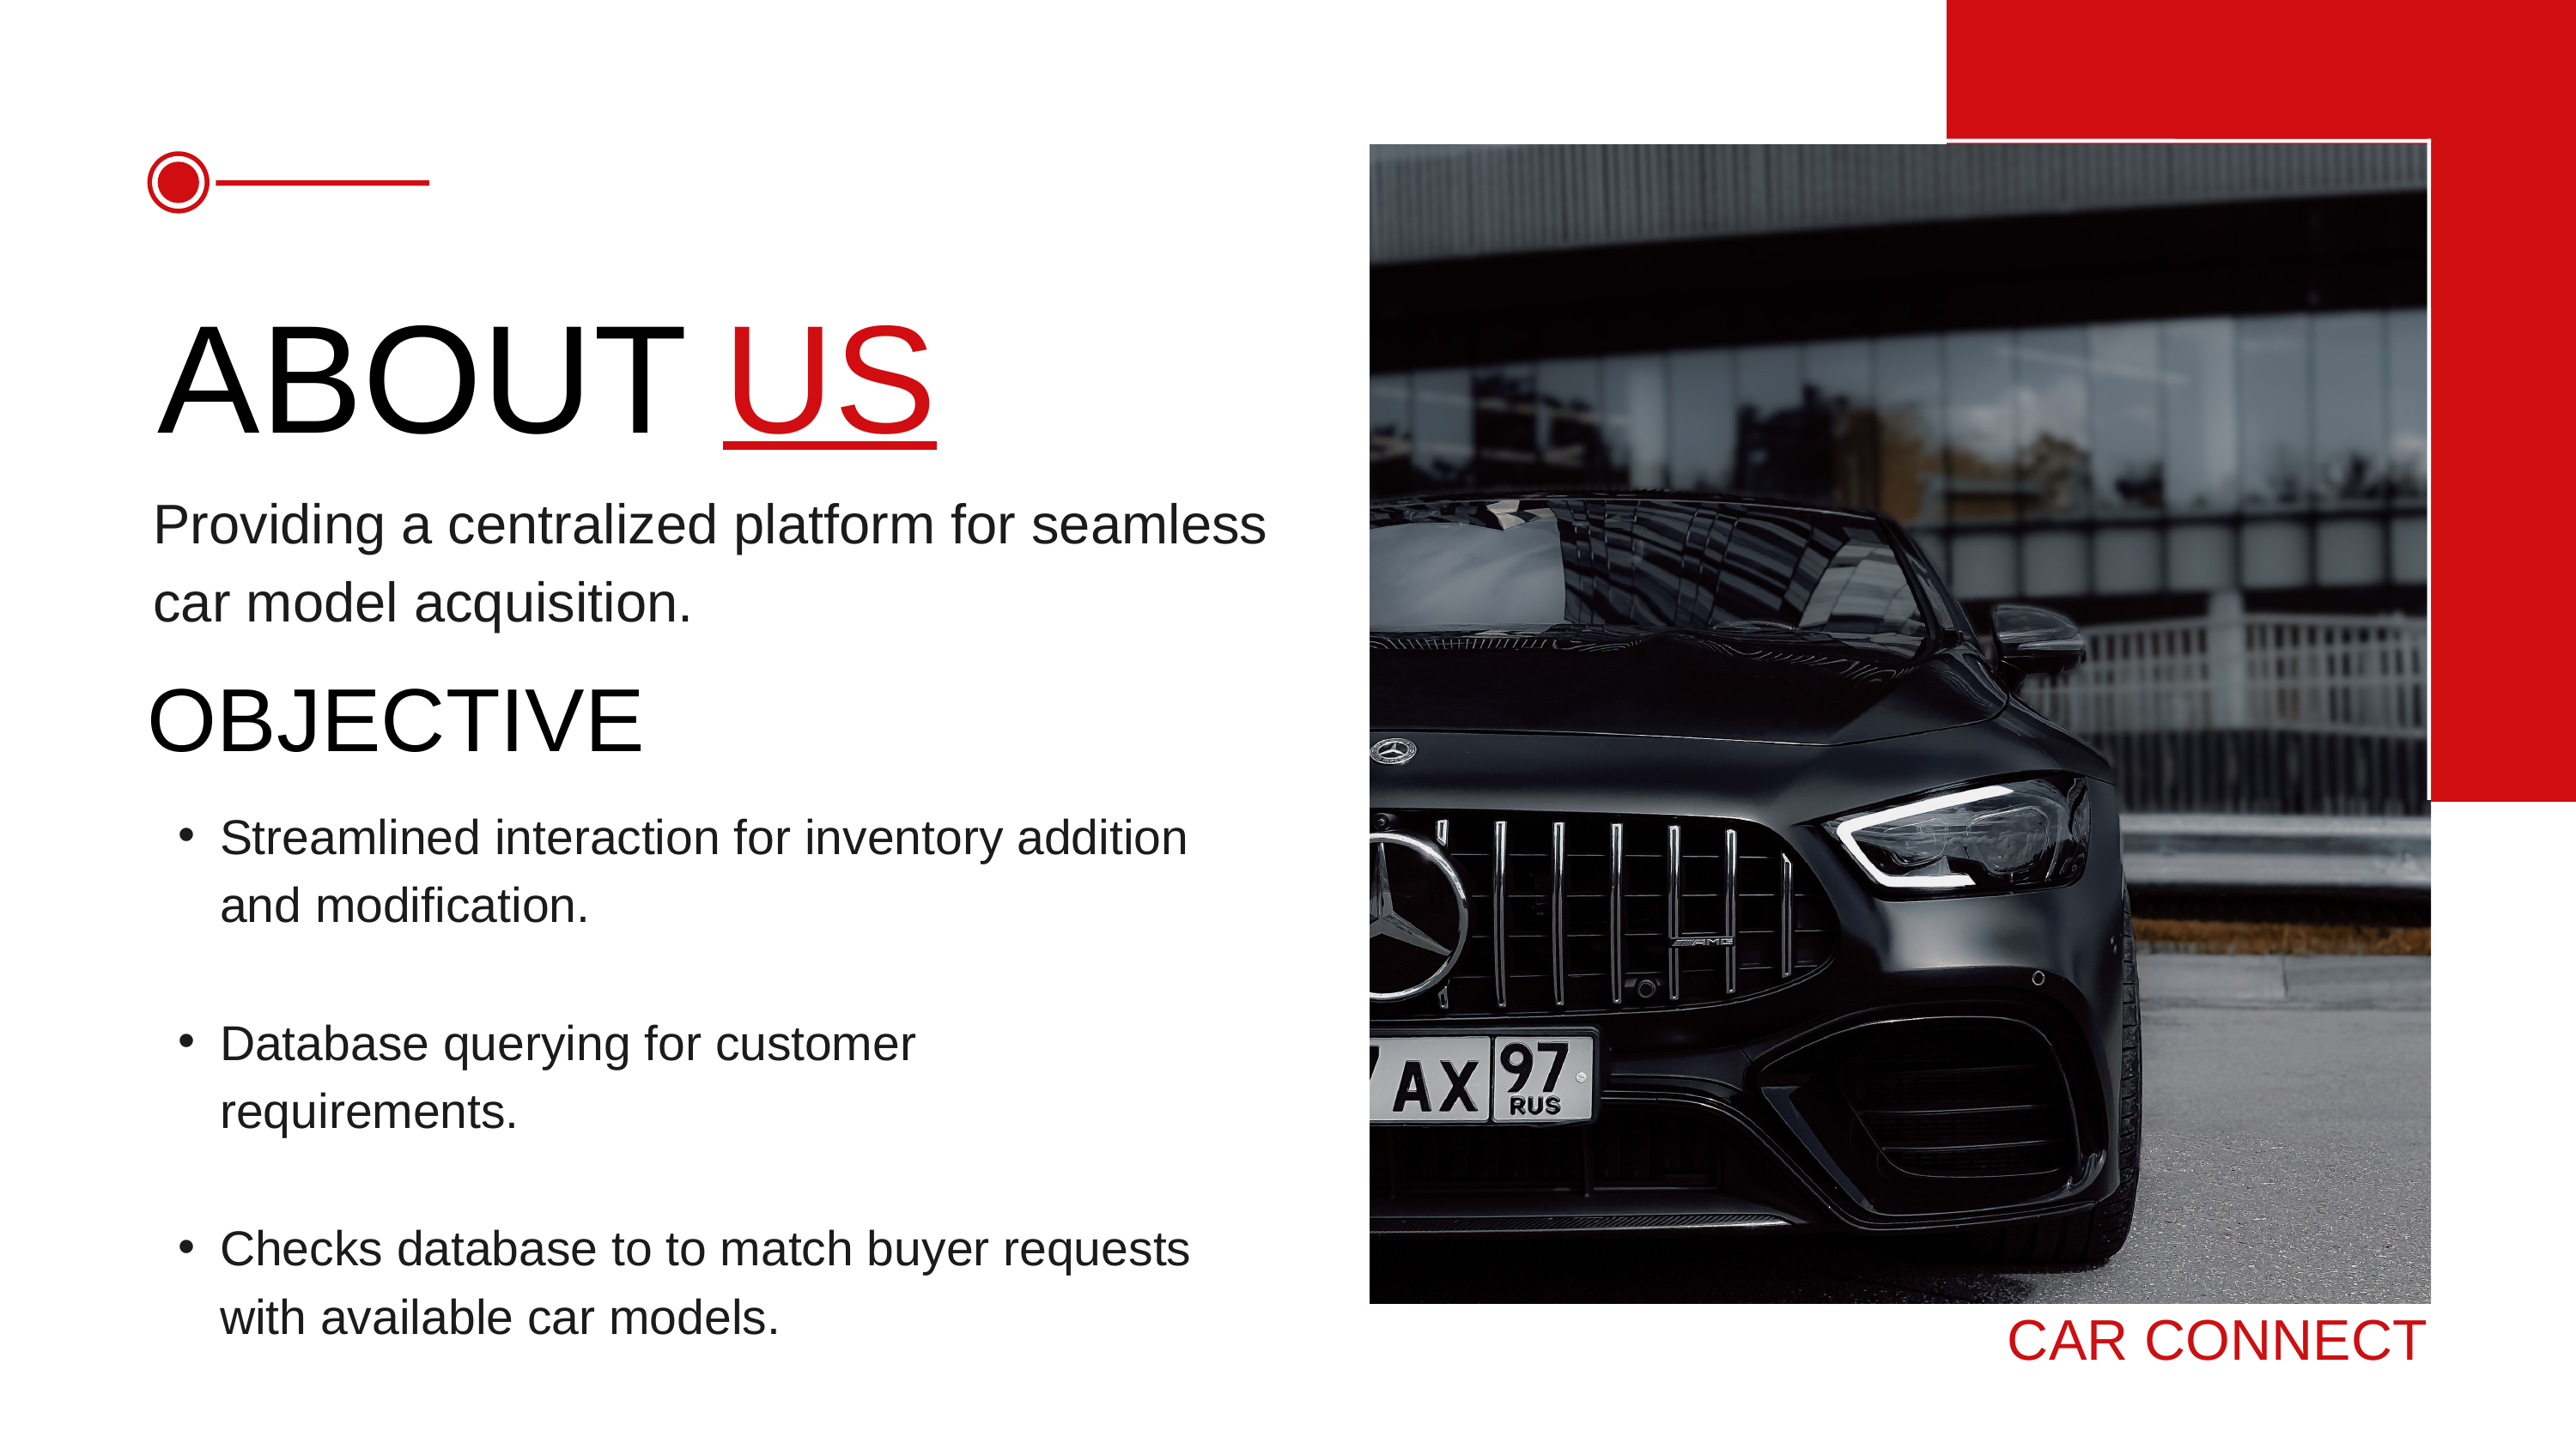

ABOUT
US

Providing a centralized platform for seamless car model acquisition.
OBJECTIVE
Streamlined interaction for inventory addition and modification.

Database querying for customer requirements.

Checks database to to match buyer requests with available car models.

CAR CONNECT